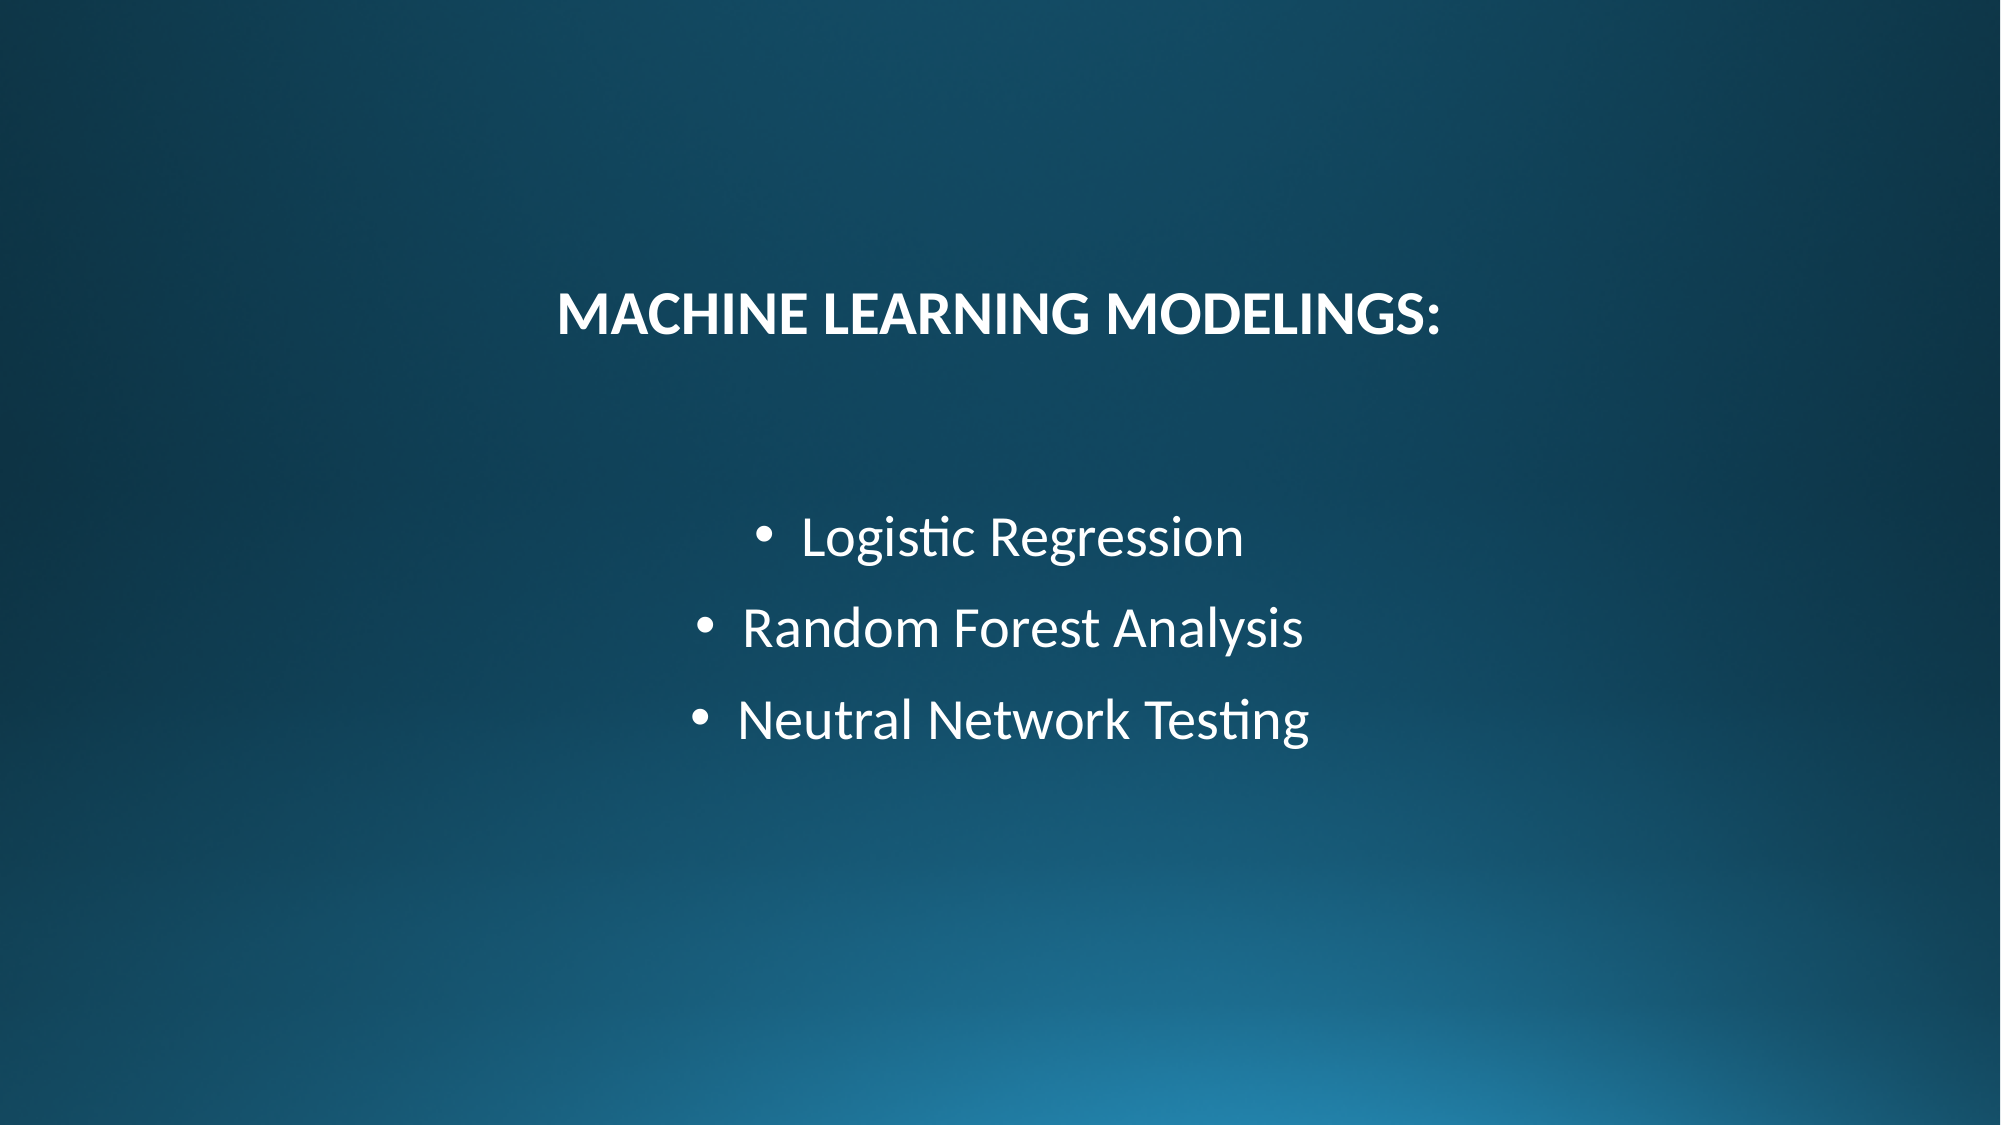

MACHINE LEARNING MODELINGS:

Logistic Regression
Random Forest Analysis
Neutral Network Testing